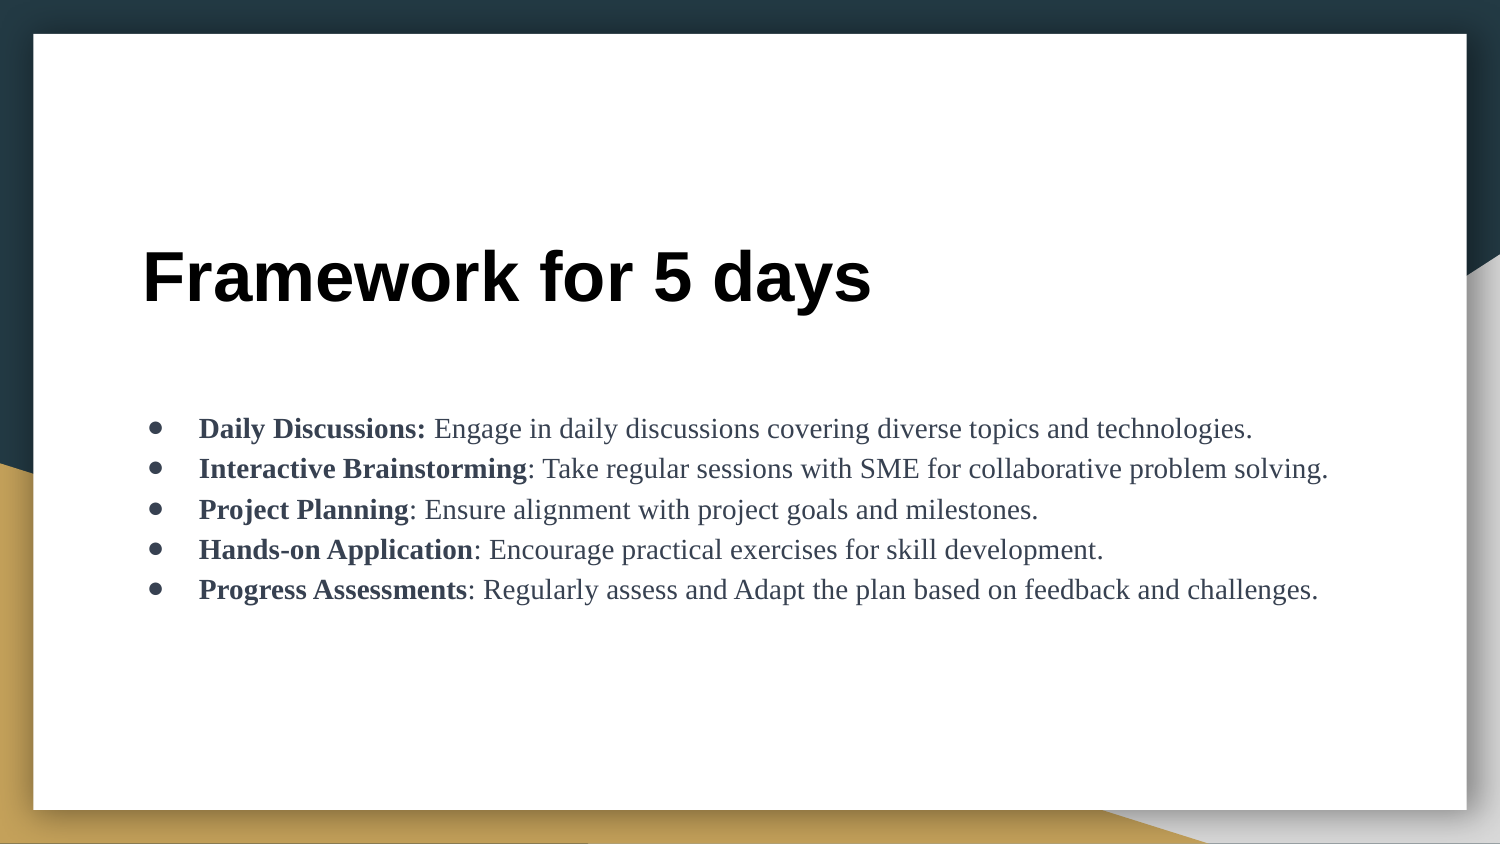

# Framework for 5 days

Daily Discussions: Engage in daily discussions covering diverse topics and technologies.
Interactive Brainstorming: Take regular sessions with SME for collaborative problem solving.
Project Planning: Ensure alignment with project goals and milestones.
Hands-on Application: Encourage practical exercises for skill development.
Progress Assessments: Regularly assess and Adapt the plan based on feedback and challenges.